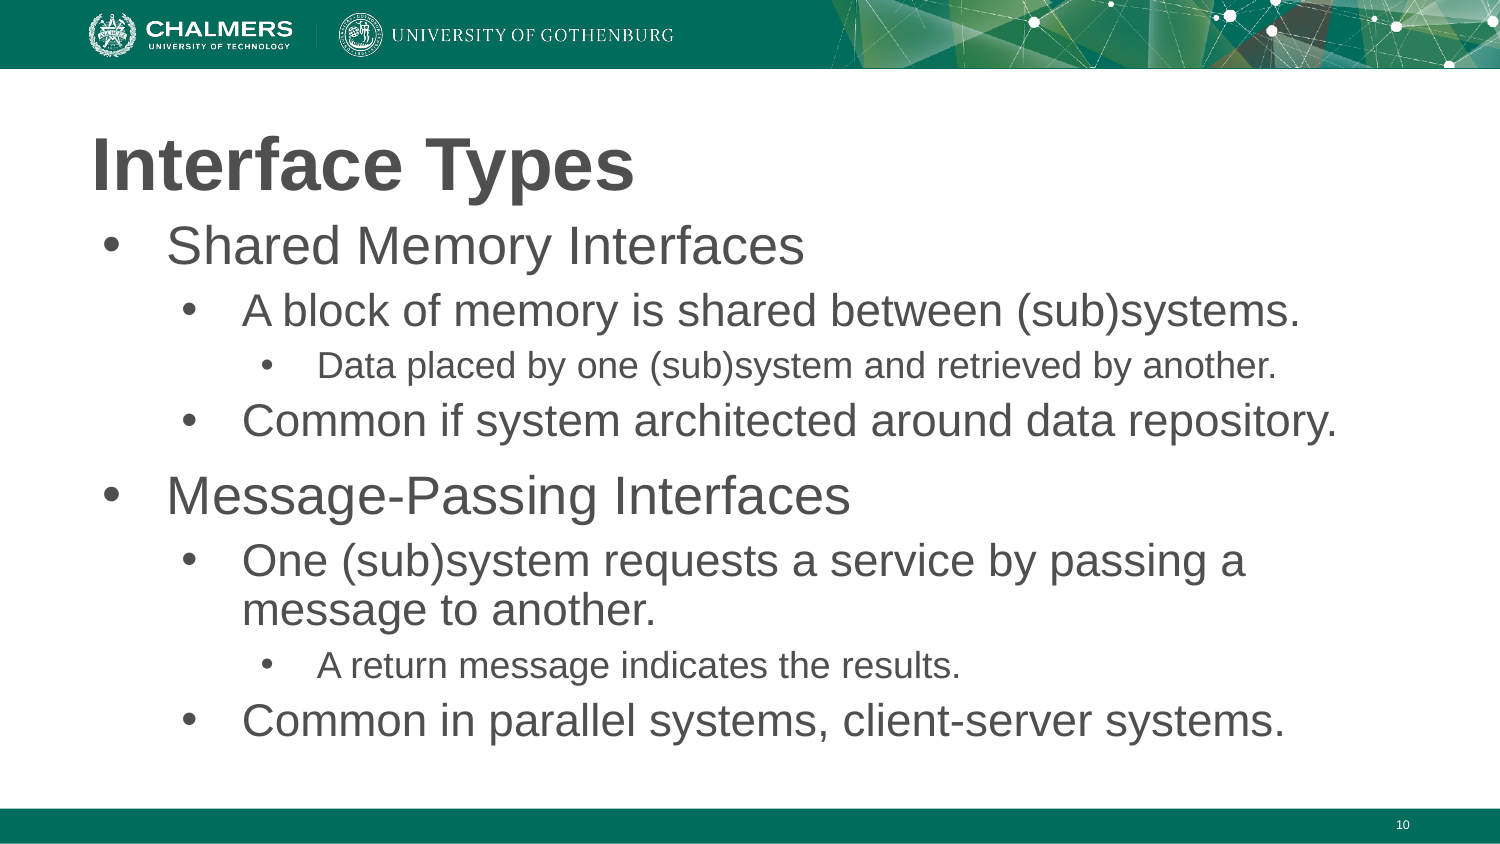

# Interface Types
Shared Memory Interfaces
A block of memory is shared between (sub)systems.
Data placed by one (sub)system and retrieved by another.
Common if system architected around data repository.
Message-Passing Interfaces
One (sub)system requests a service by passing a message to another.
A return message indicates the results.
Common in parallel systems, client-server systems.

10